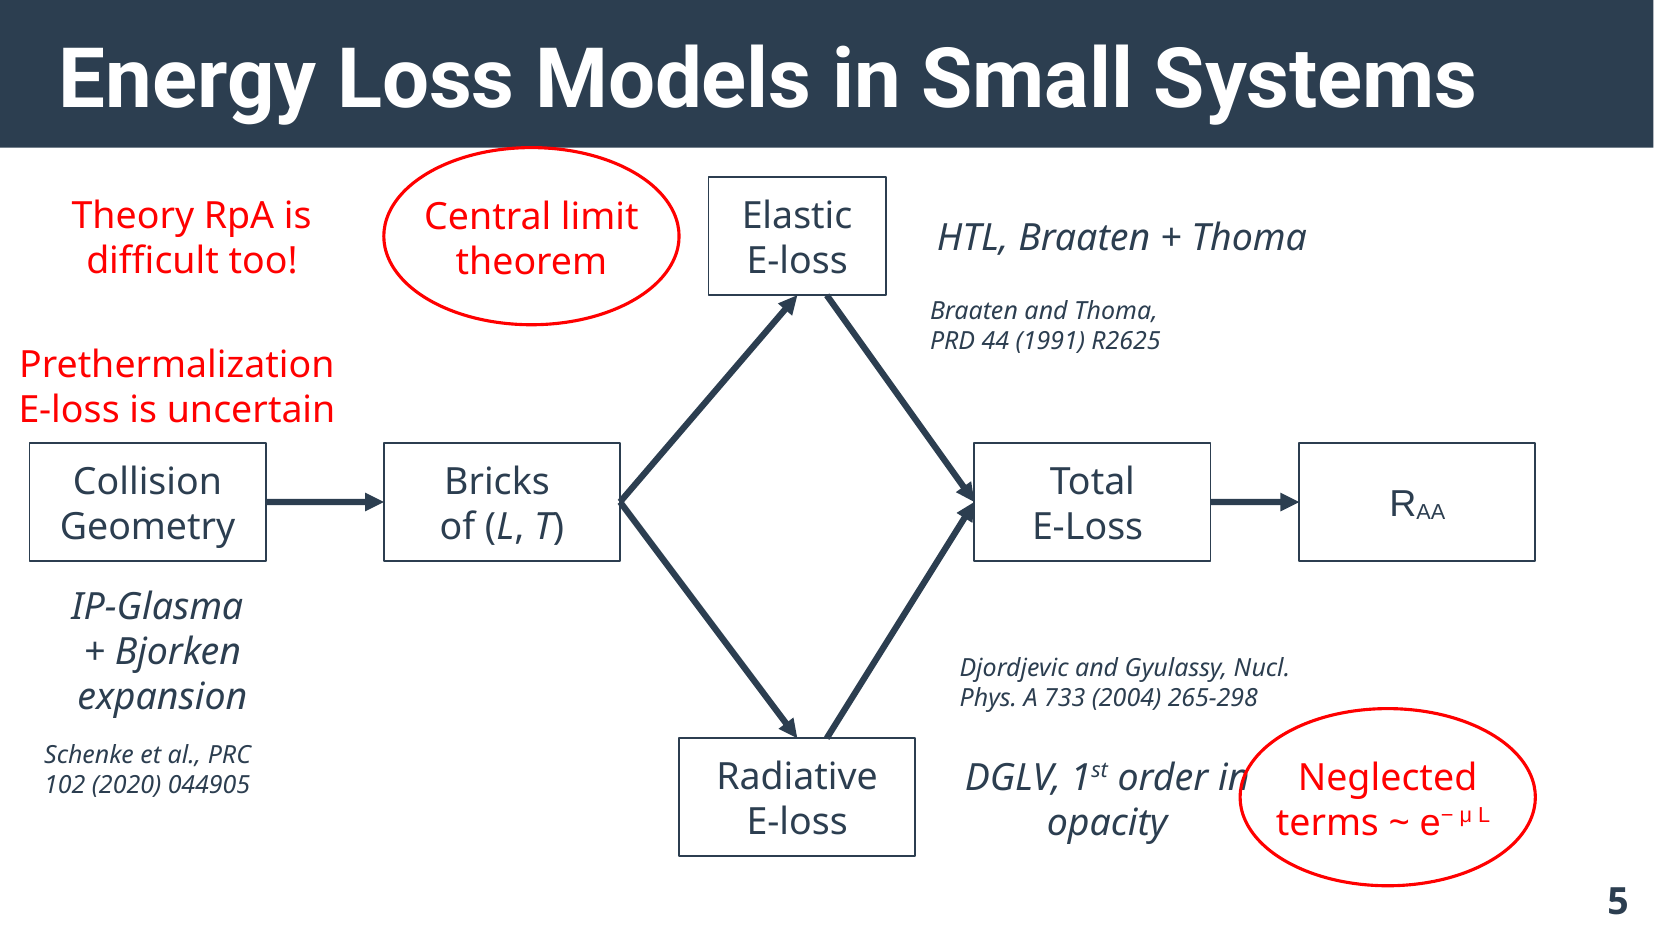

# Energy Loss Models in Small Systems

HTL, Braaten + Thoma
Theory RpA is difficult too!
Elastic
E-loss
Central limit theorem
Braaten and Thoma, PRD 44 (1991) R2625

Prethermalization E-loss is uncertain
Collision
Geometry
Bricks
of (L, T)
Total
E-Loss
RAA

IP-Glasma
+ Bjorken expansion
Djordjevic and Gyulassy, Nucl. Phys. A 733 (2004) 265-298

Schenke et al., PRC 102 (2020) 044905
Radiative
E-loss
DGLV, 1st order in opacity
Neglected terms ~ e− μ L